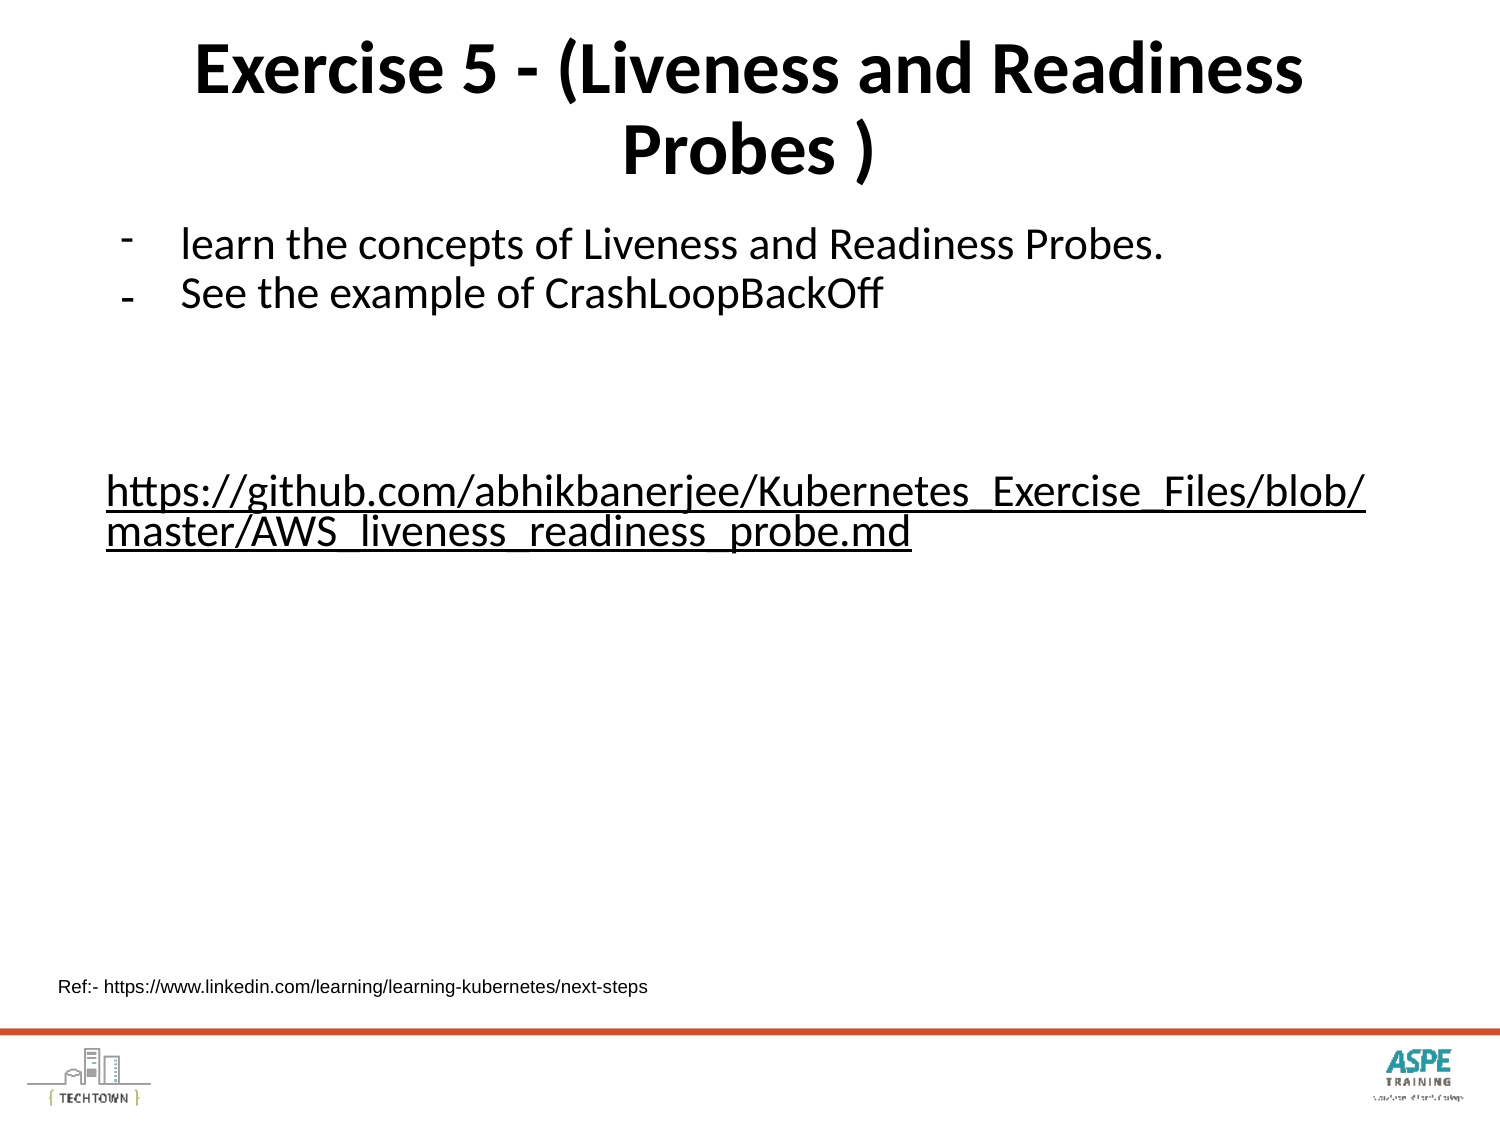

# Exercise 5 - (Liveness and Readiness Probes )
learn the concepts of Liveness and Readiness Probes.
See the example of CrashLoopBackOff

https://github.com/abhikbanerjee/Kubernetes_Exercise_Files/blob/master/AWS_liveness_readiness_probe.md

Ref:- https://www.linkedin.com/learning/learning-kubernetes/next-steps